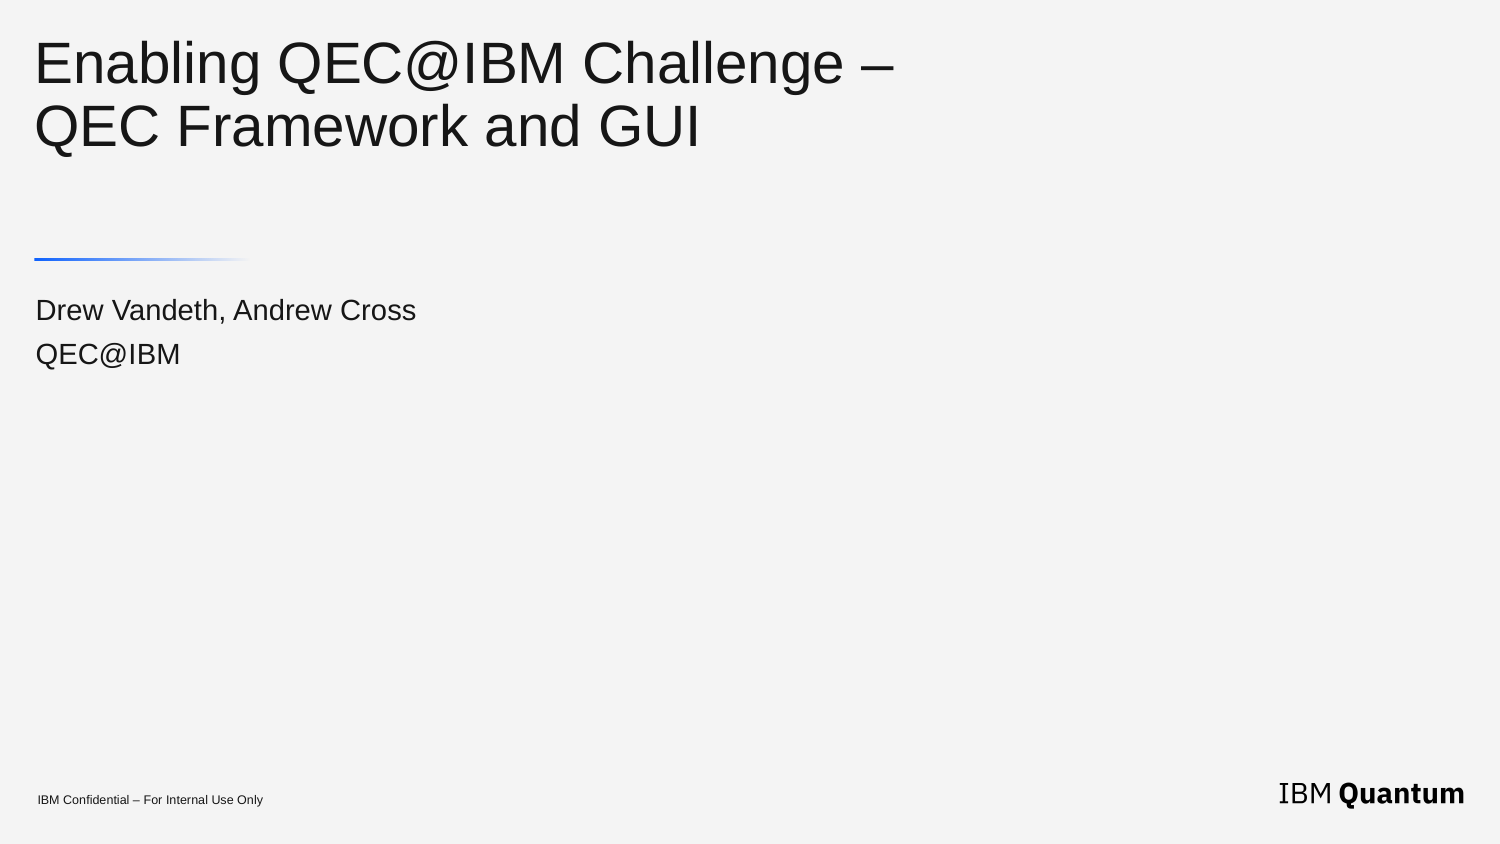

# Enabling QEC@IBM Challenge – QEC Framework and GUI
Drew Vandeth, Andrew Cross
QEC@IBM
IBM Confidential – For Internal Use Only